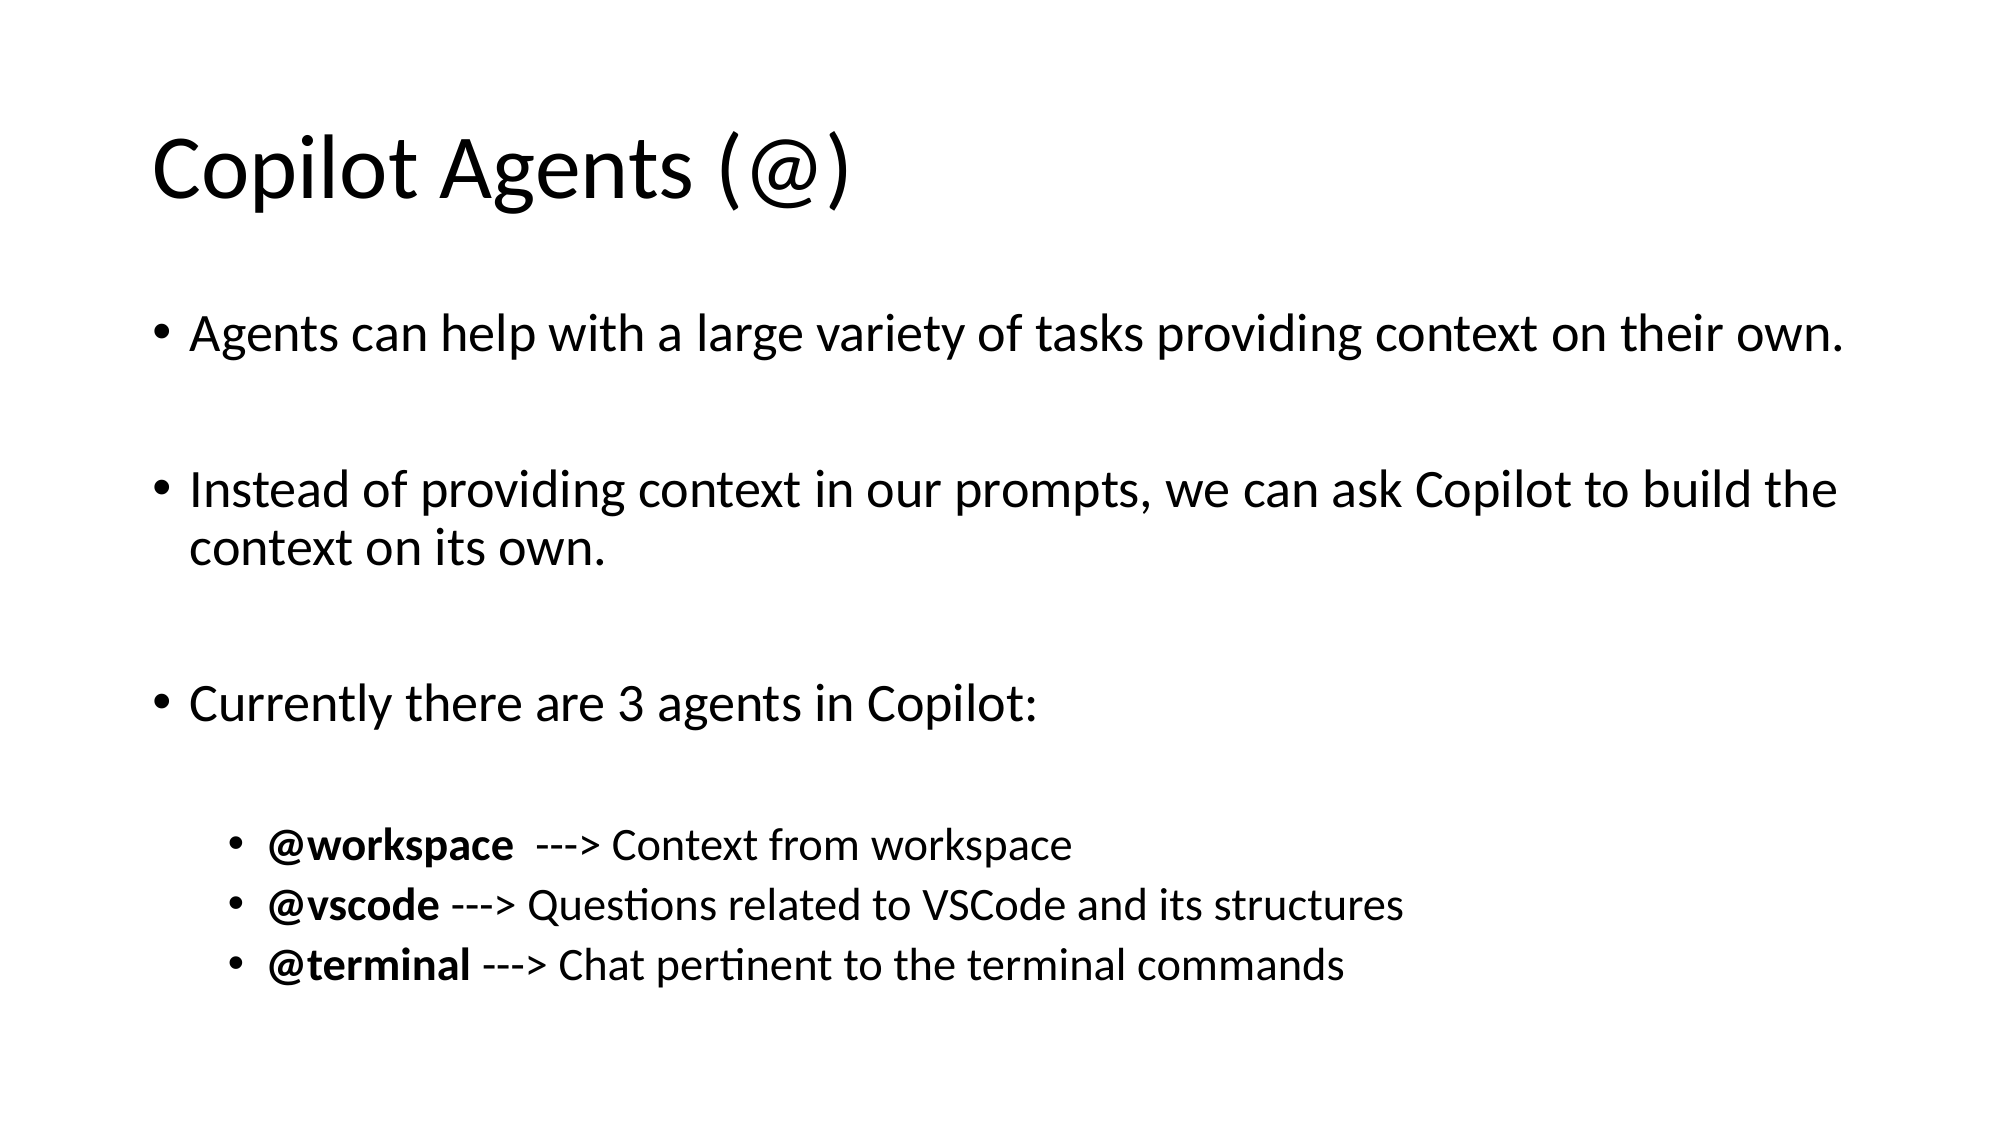

# Copilot Agents (@)
Agents can help with a large variety of tasks providing context on their own.

Instead of providing context in our prompts, we can ask Copilot to build the context on its own.

Currently there are 3 agents in Copilot:

@workspace  ---> Context from workspace
@vscode ---> Questions related to VSCode and its structures
@terminal ---> Chat pertinent to the terminal commands